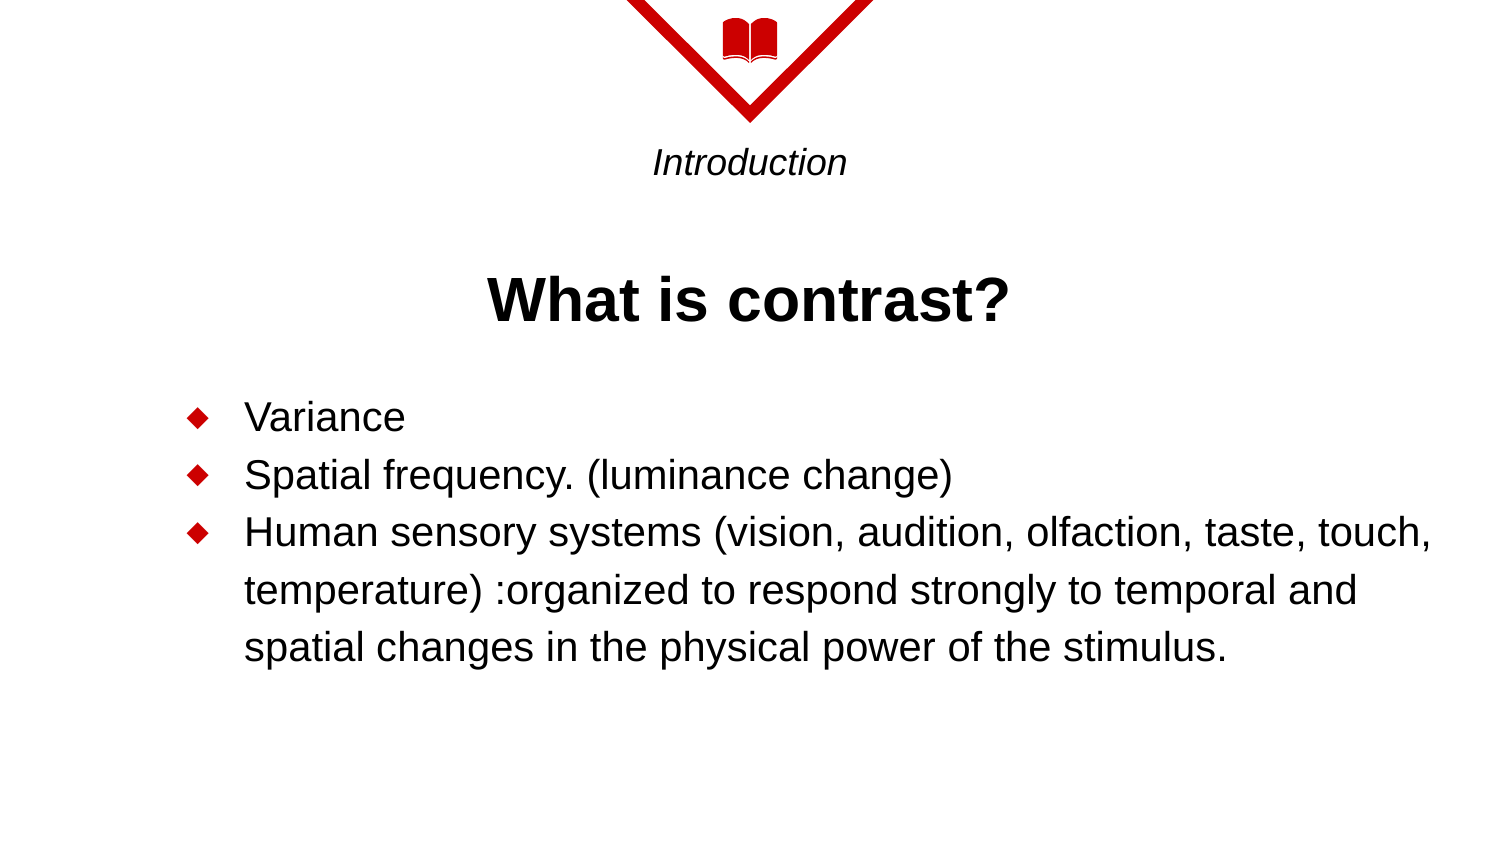

# Introduction
What is contrast?

Variance
Spatial frequency. (luminance change)
Human sensory systems (vision, audition, olfaction, taste, touch, temperature) :organized to respond strongly to temporal and spatial changes in the physical power of the stimulus.